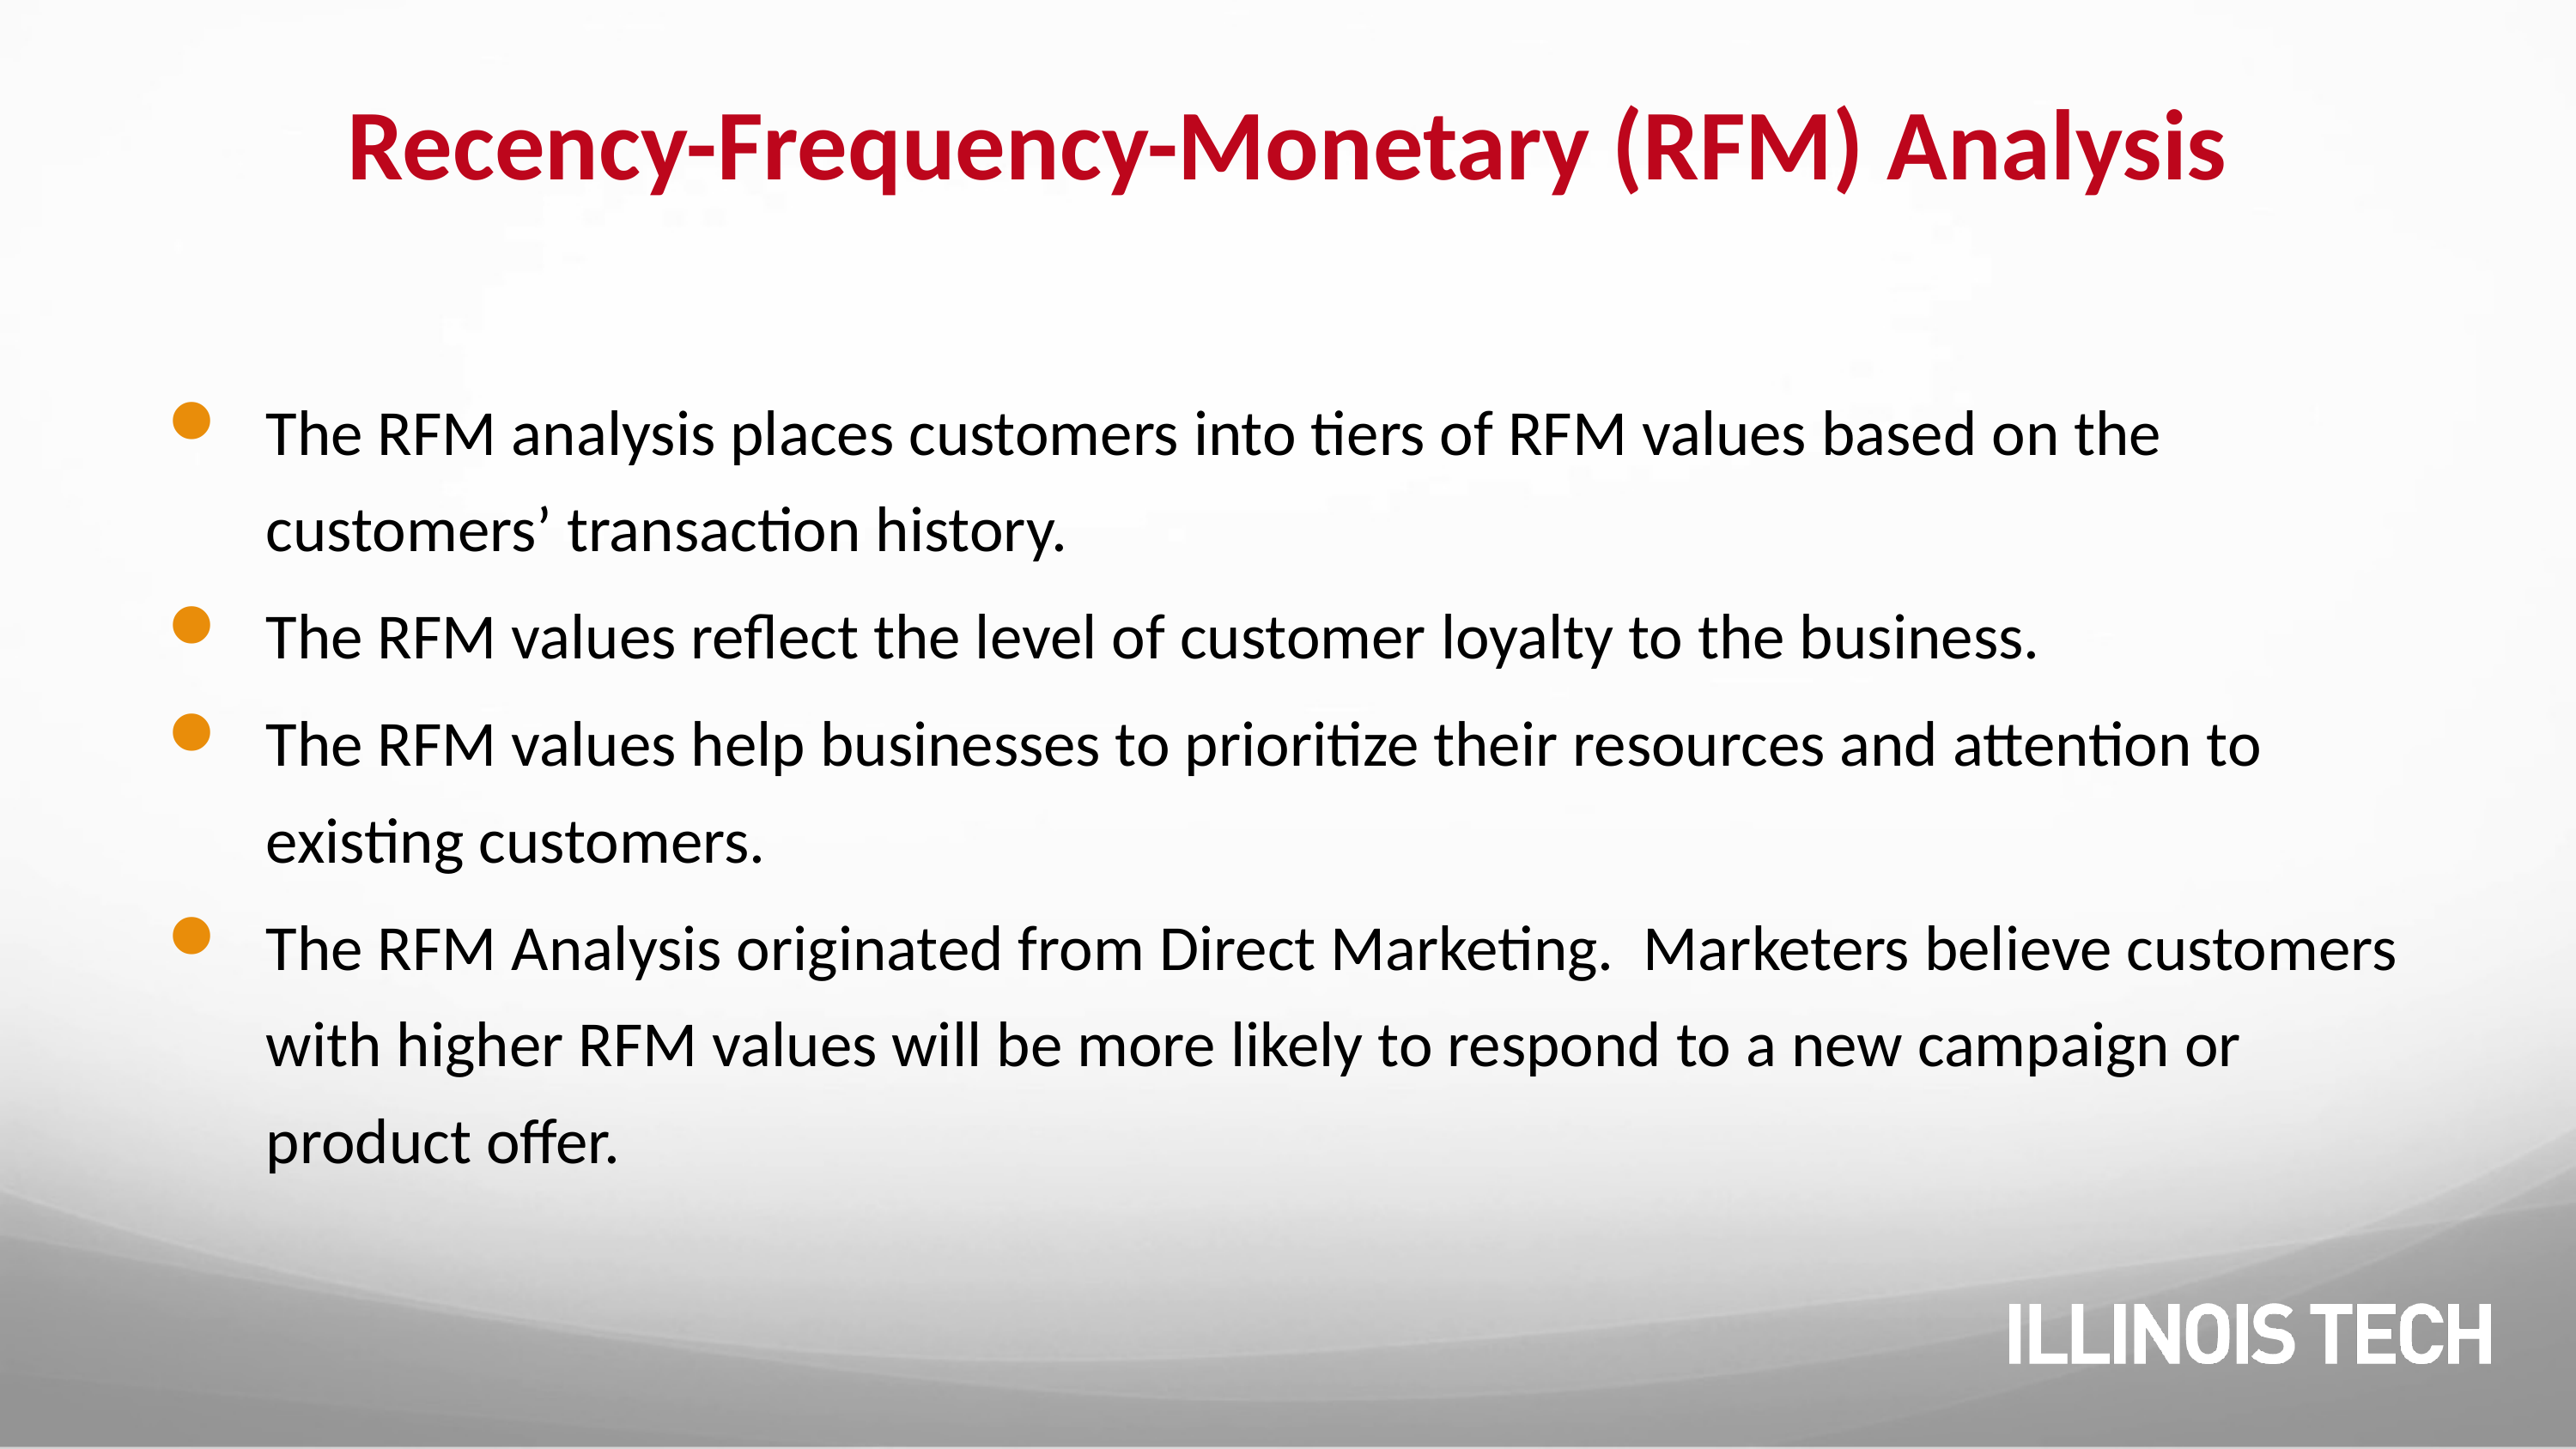

# Recency-Frequency-Monetary (RFM) Analysis
The RFM analysis places customers into tiers of RFM values based on the customers’ transaction history.
The RFM values reflect the level of customer loyalty to the business.
The RFM values help businesses to prioritize their resources and attention to existing customers.
The RFM Analysis originated from Direct Marketing.  Marketers believe customers with higher RFM values will be more likely to respond to a new campaign or product offer.